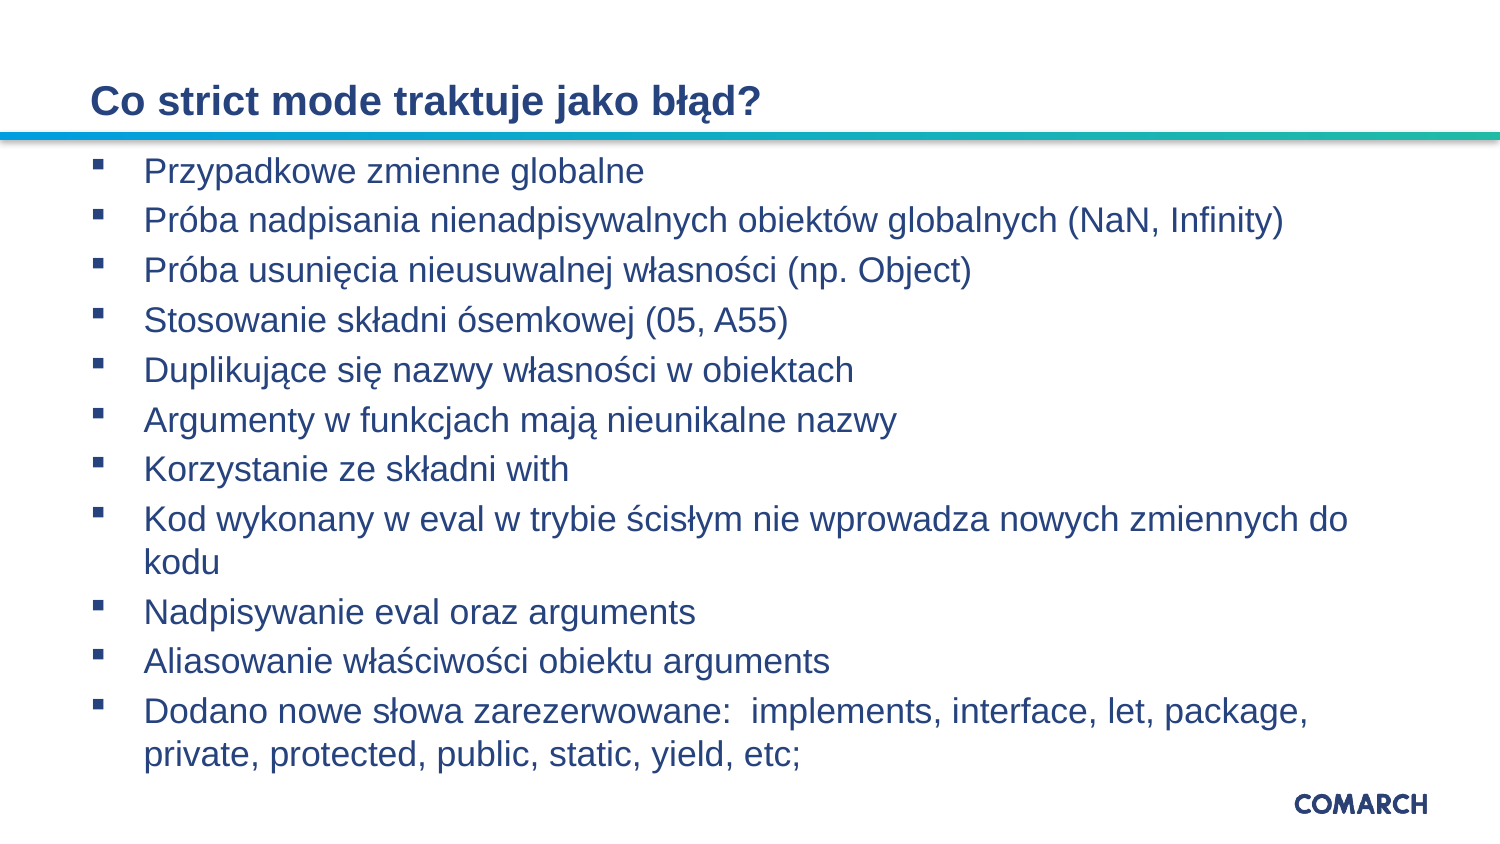

# Co strict mode traktuje jako błąd?
Przypadkowe zmienne globalne
Próba nadpisania nienadpisywalnych obiektów globalnych (NaN, Infinity)
Próba usunięcia nieusuwalnej własności (np. Object)
Stosowanie składni ósemkowej (05, A55)
Duplikujące się nazwy własności w obiektach
Argumenty w funkcjach mają nieunikalne nazwy
Korzystanie ze składni with
Kod wykonany w eval w trybie ścisłym nie wprowadza nowych zmiennych do kodu
Nadpisywanie eval oraz arguments
Aliasowanie właściwości obiektu arguments
Dodano nowe słowa zarezerwowane:  implements, interface, let, package, private, protected, public, static, yield, etc;